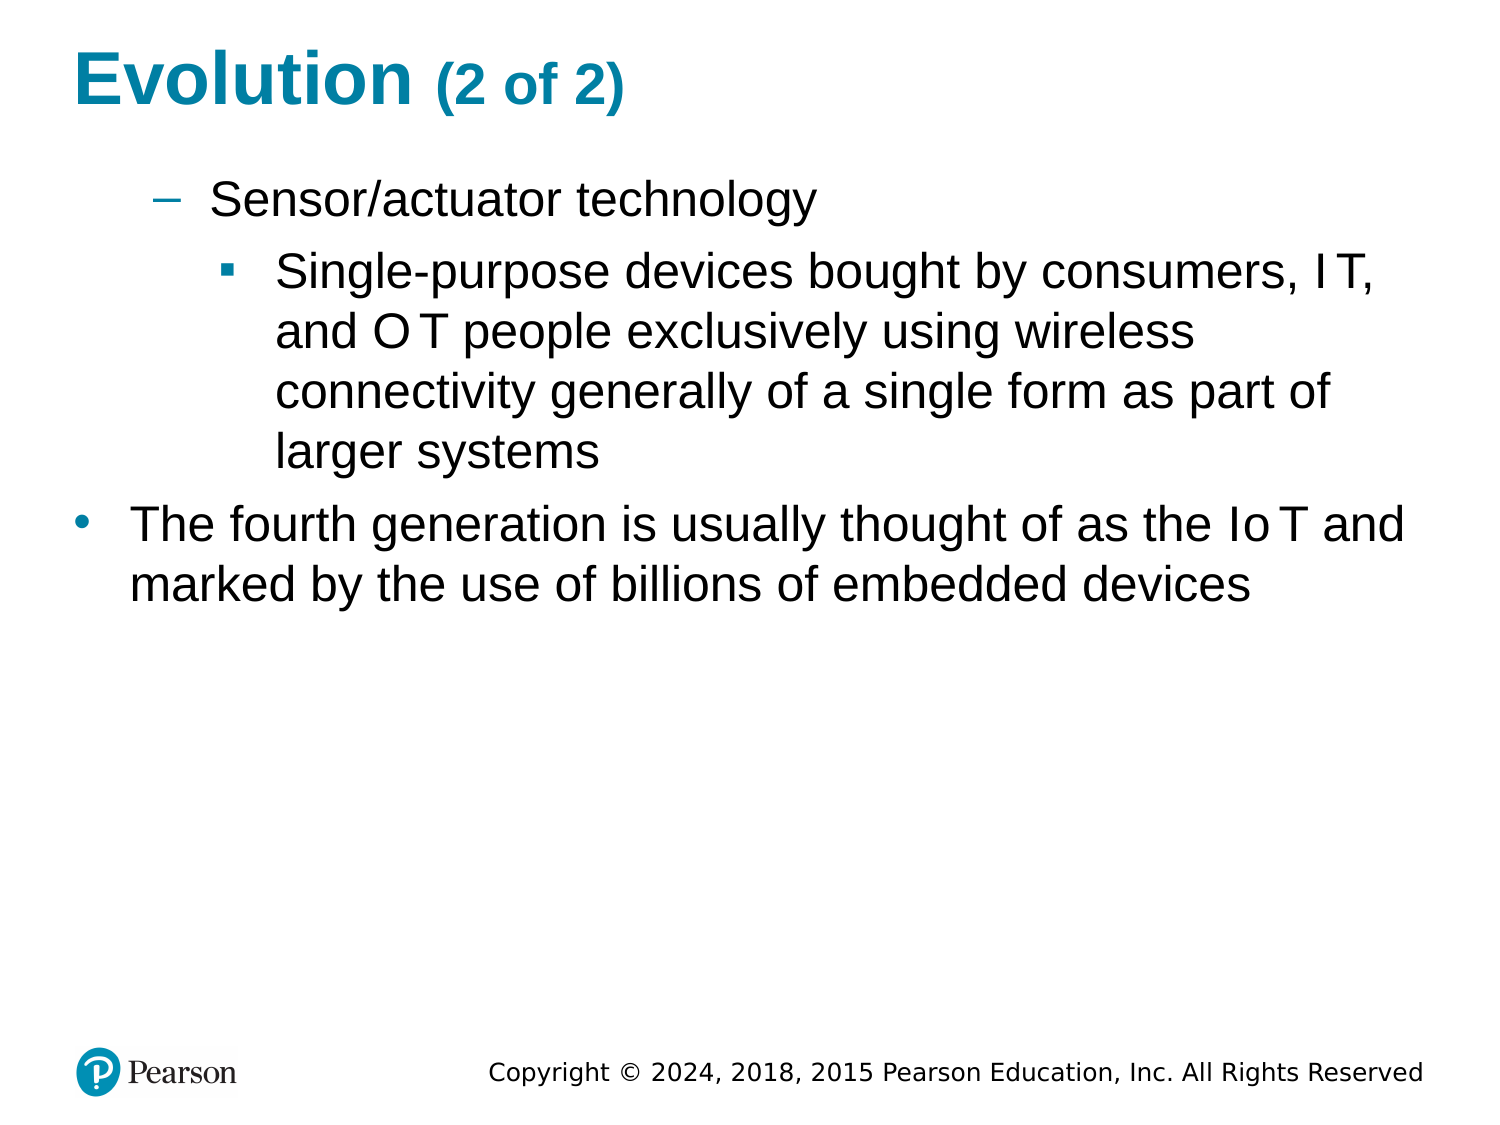

# Evolution (2 of 2)
Sensor/actuator technology
Single-purpose devices bought by consumers, I T, and O T people exclusively using wireless connectivity generally of a single form as part of larger systems
The fourth generation is usually thought of as the I o T and marked by the use of billions of embedded devices